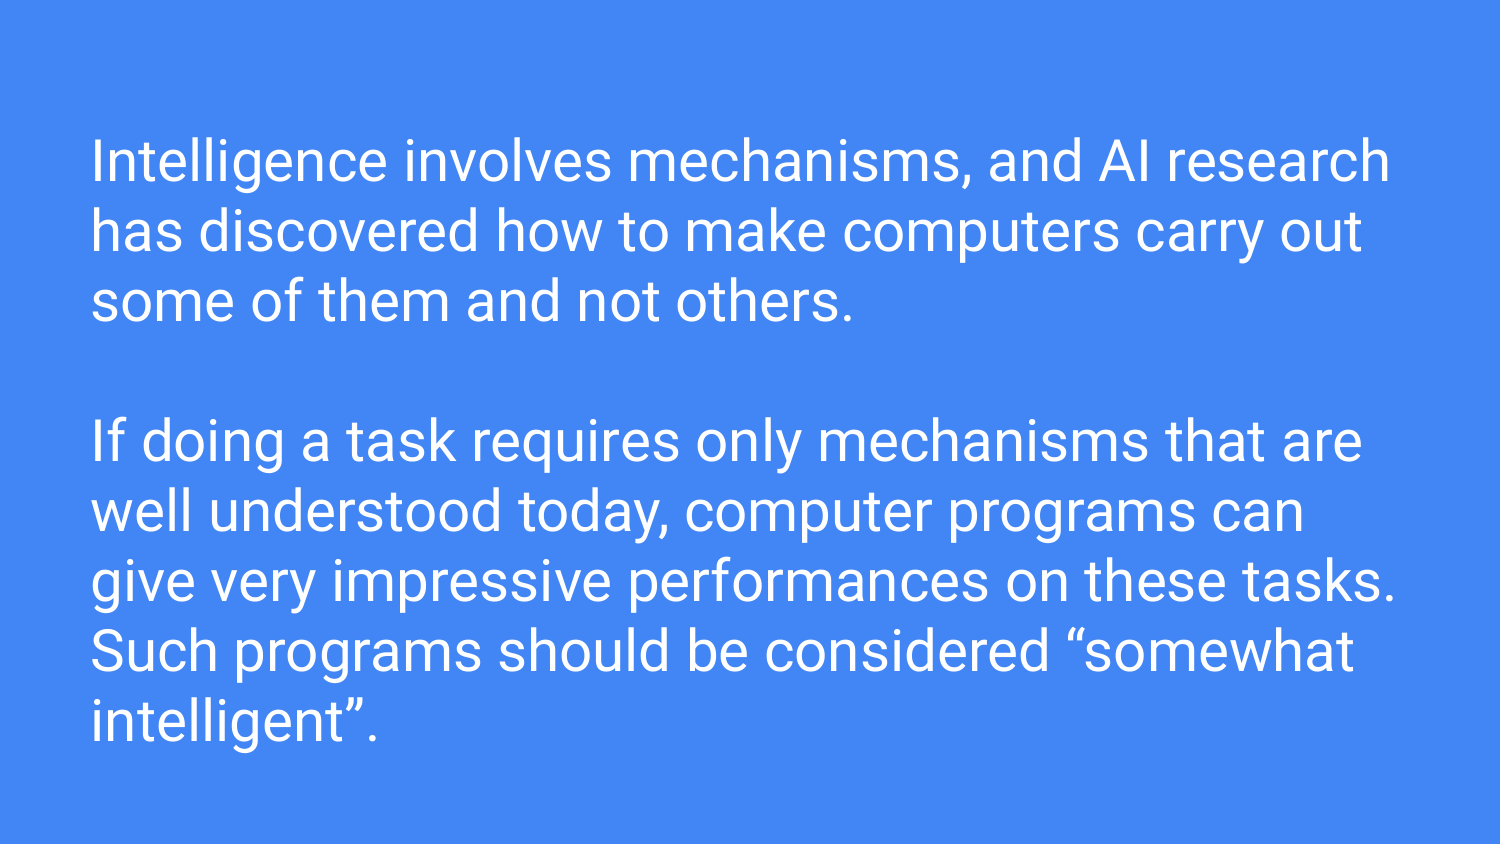

# Intelligence involves mechanisms, and AI research has discovered how to make computers carry out some of them and not others. If doing a task requires only mechanisms that are well understood today, computer programs can give very impressive performances on these tasks. Such programs should be considered “somewhat intelligent”.